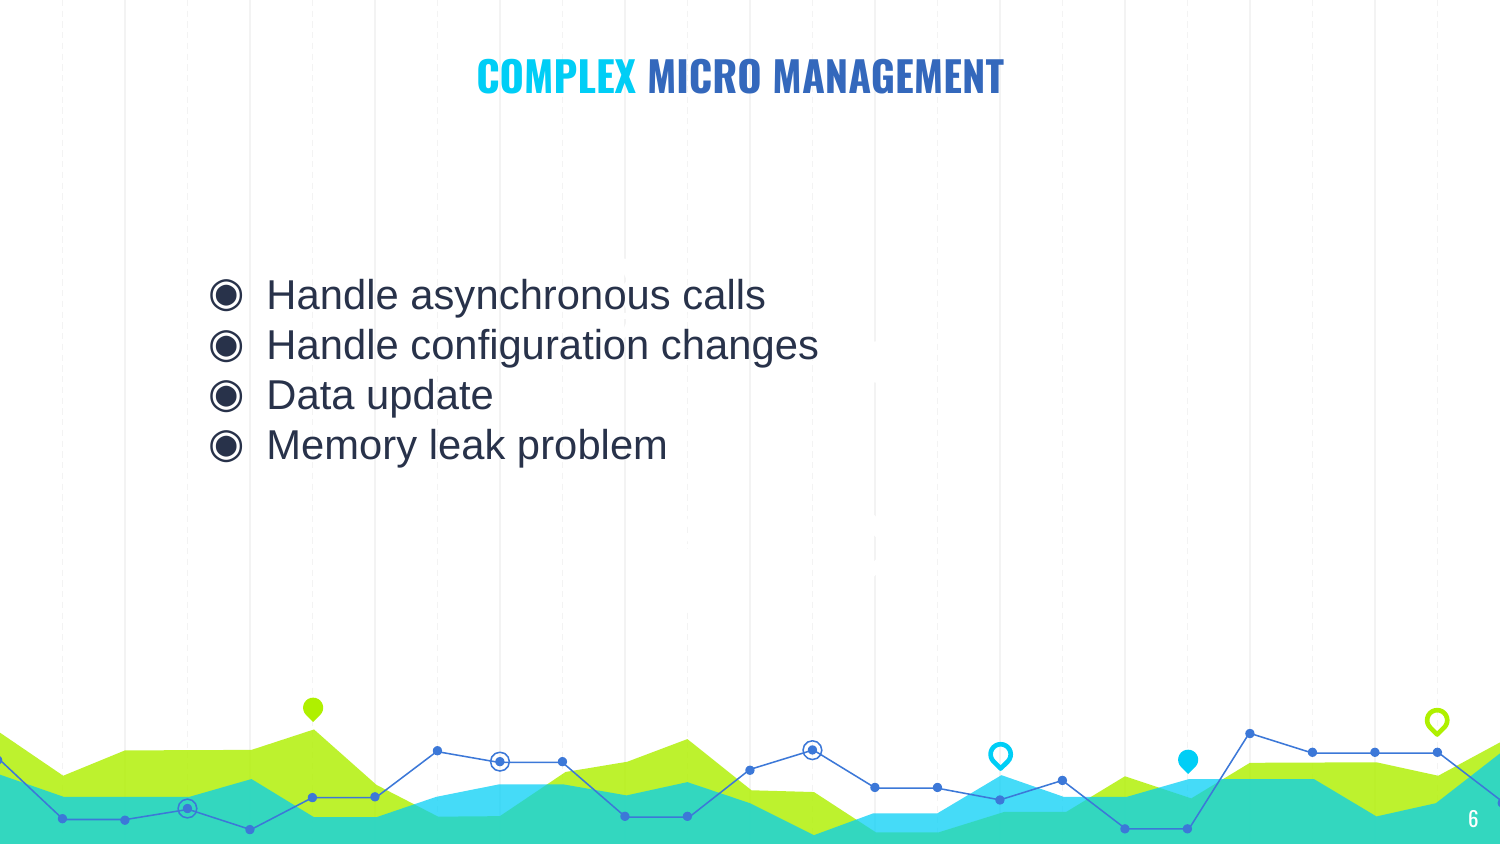

# COMPLEX MICRO MANAGEMENT
Handle asynchronous calls
Handle configuration changes
Data update
Memory leak problem

6